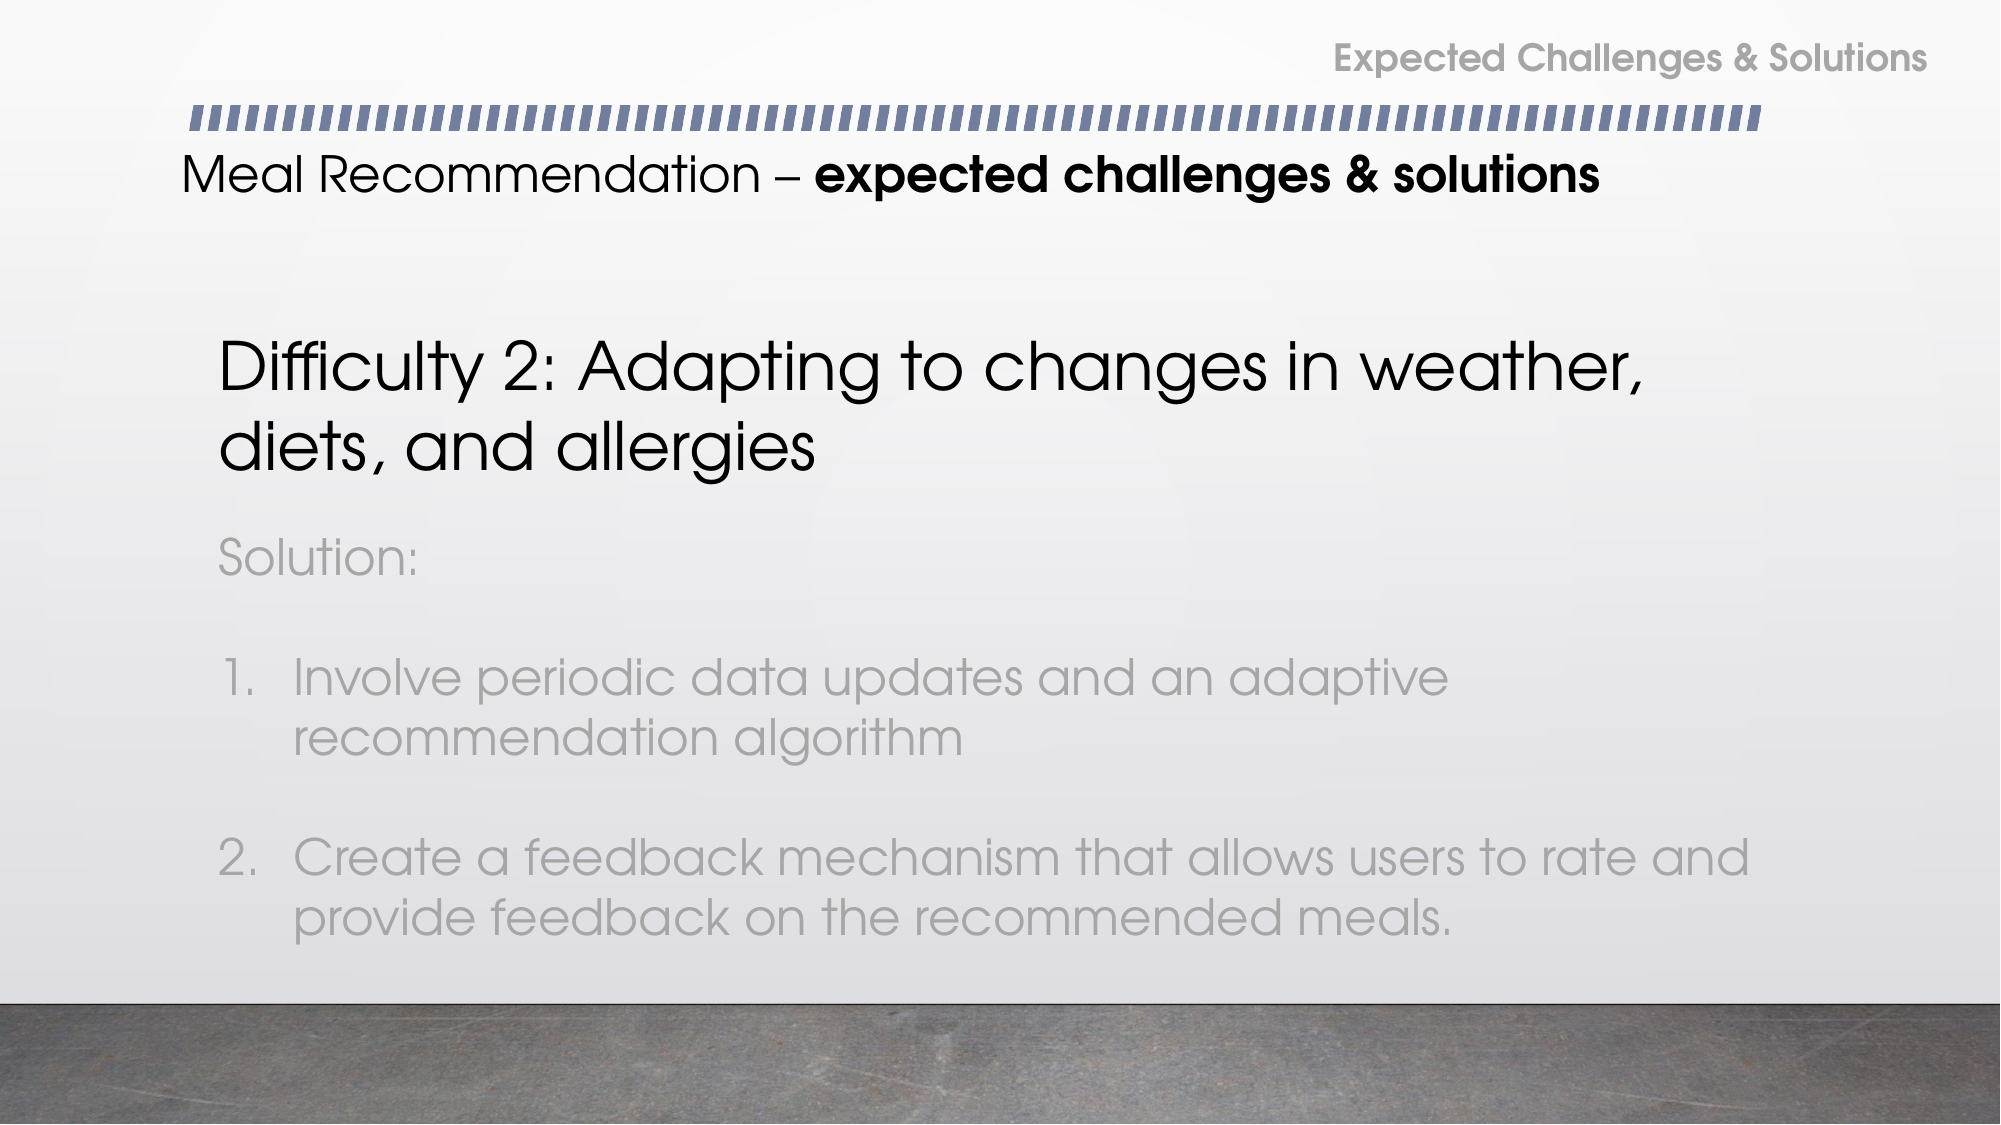

Expected Challenges & Solutions
Meal Recommendation – expected challenges & solutions
Difficulty 2: Adapting to changes in weather, diets, and allergies
Solution:

Involve periodic data updates and an adaptive recommendation algorithm

Create a feedback mechanism that allows users to rate and provide feedback on the recommended meals.